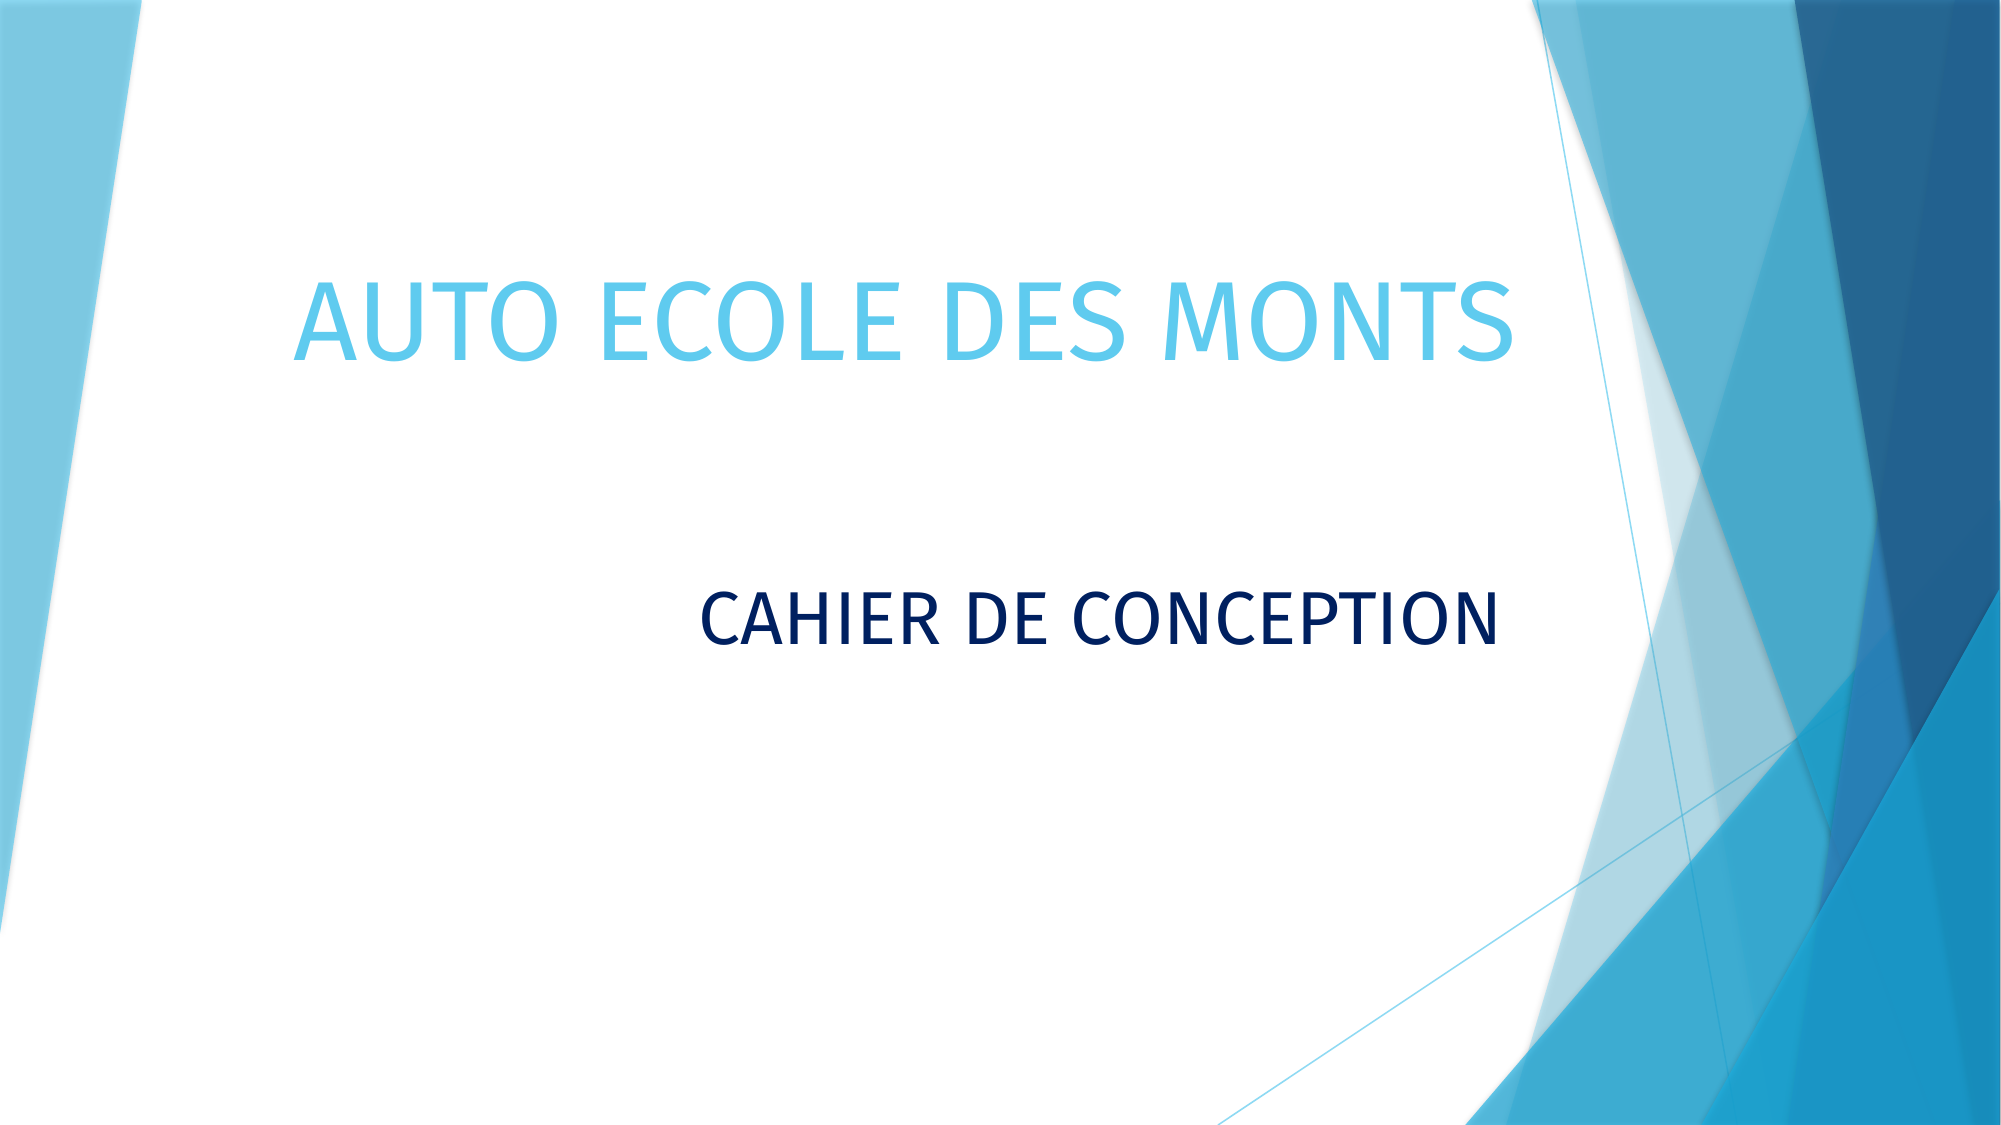

# AUTO ECOLE DES MONTS
CAHIER DE CONCEPTION